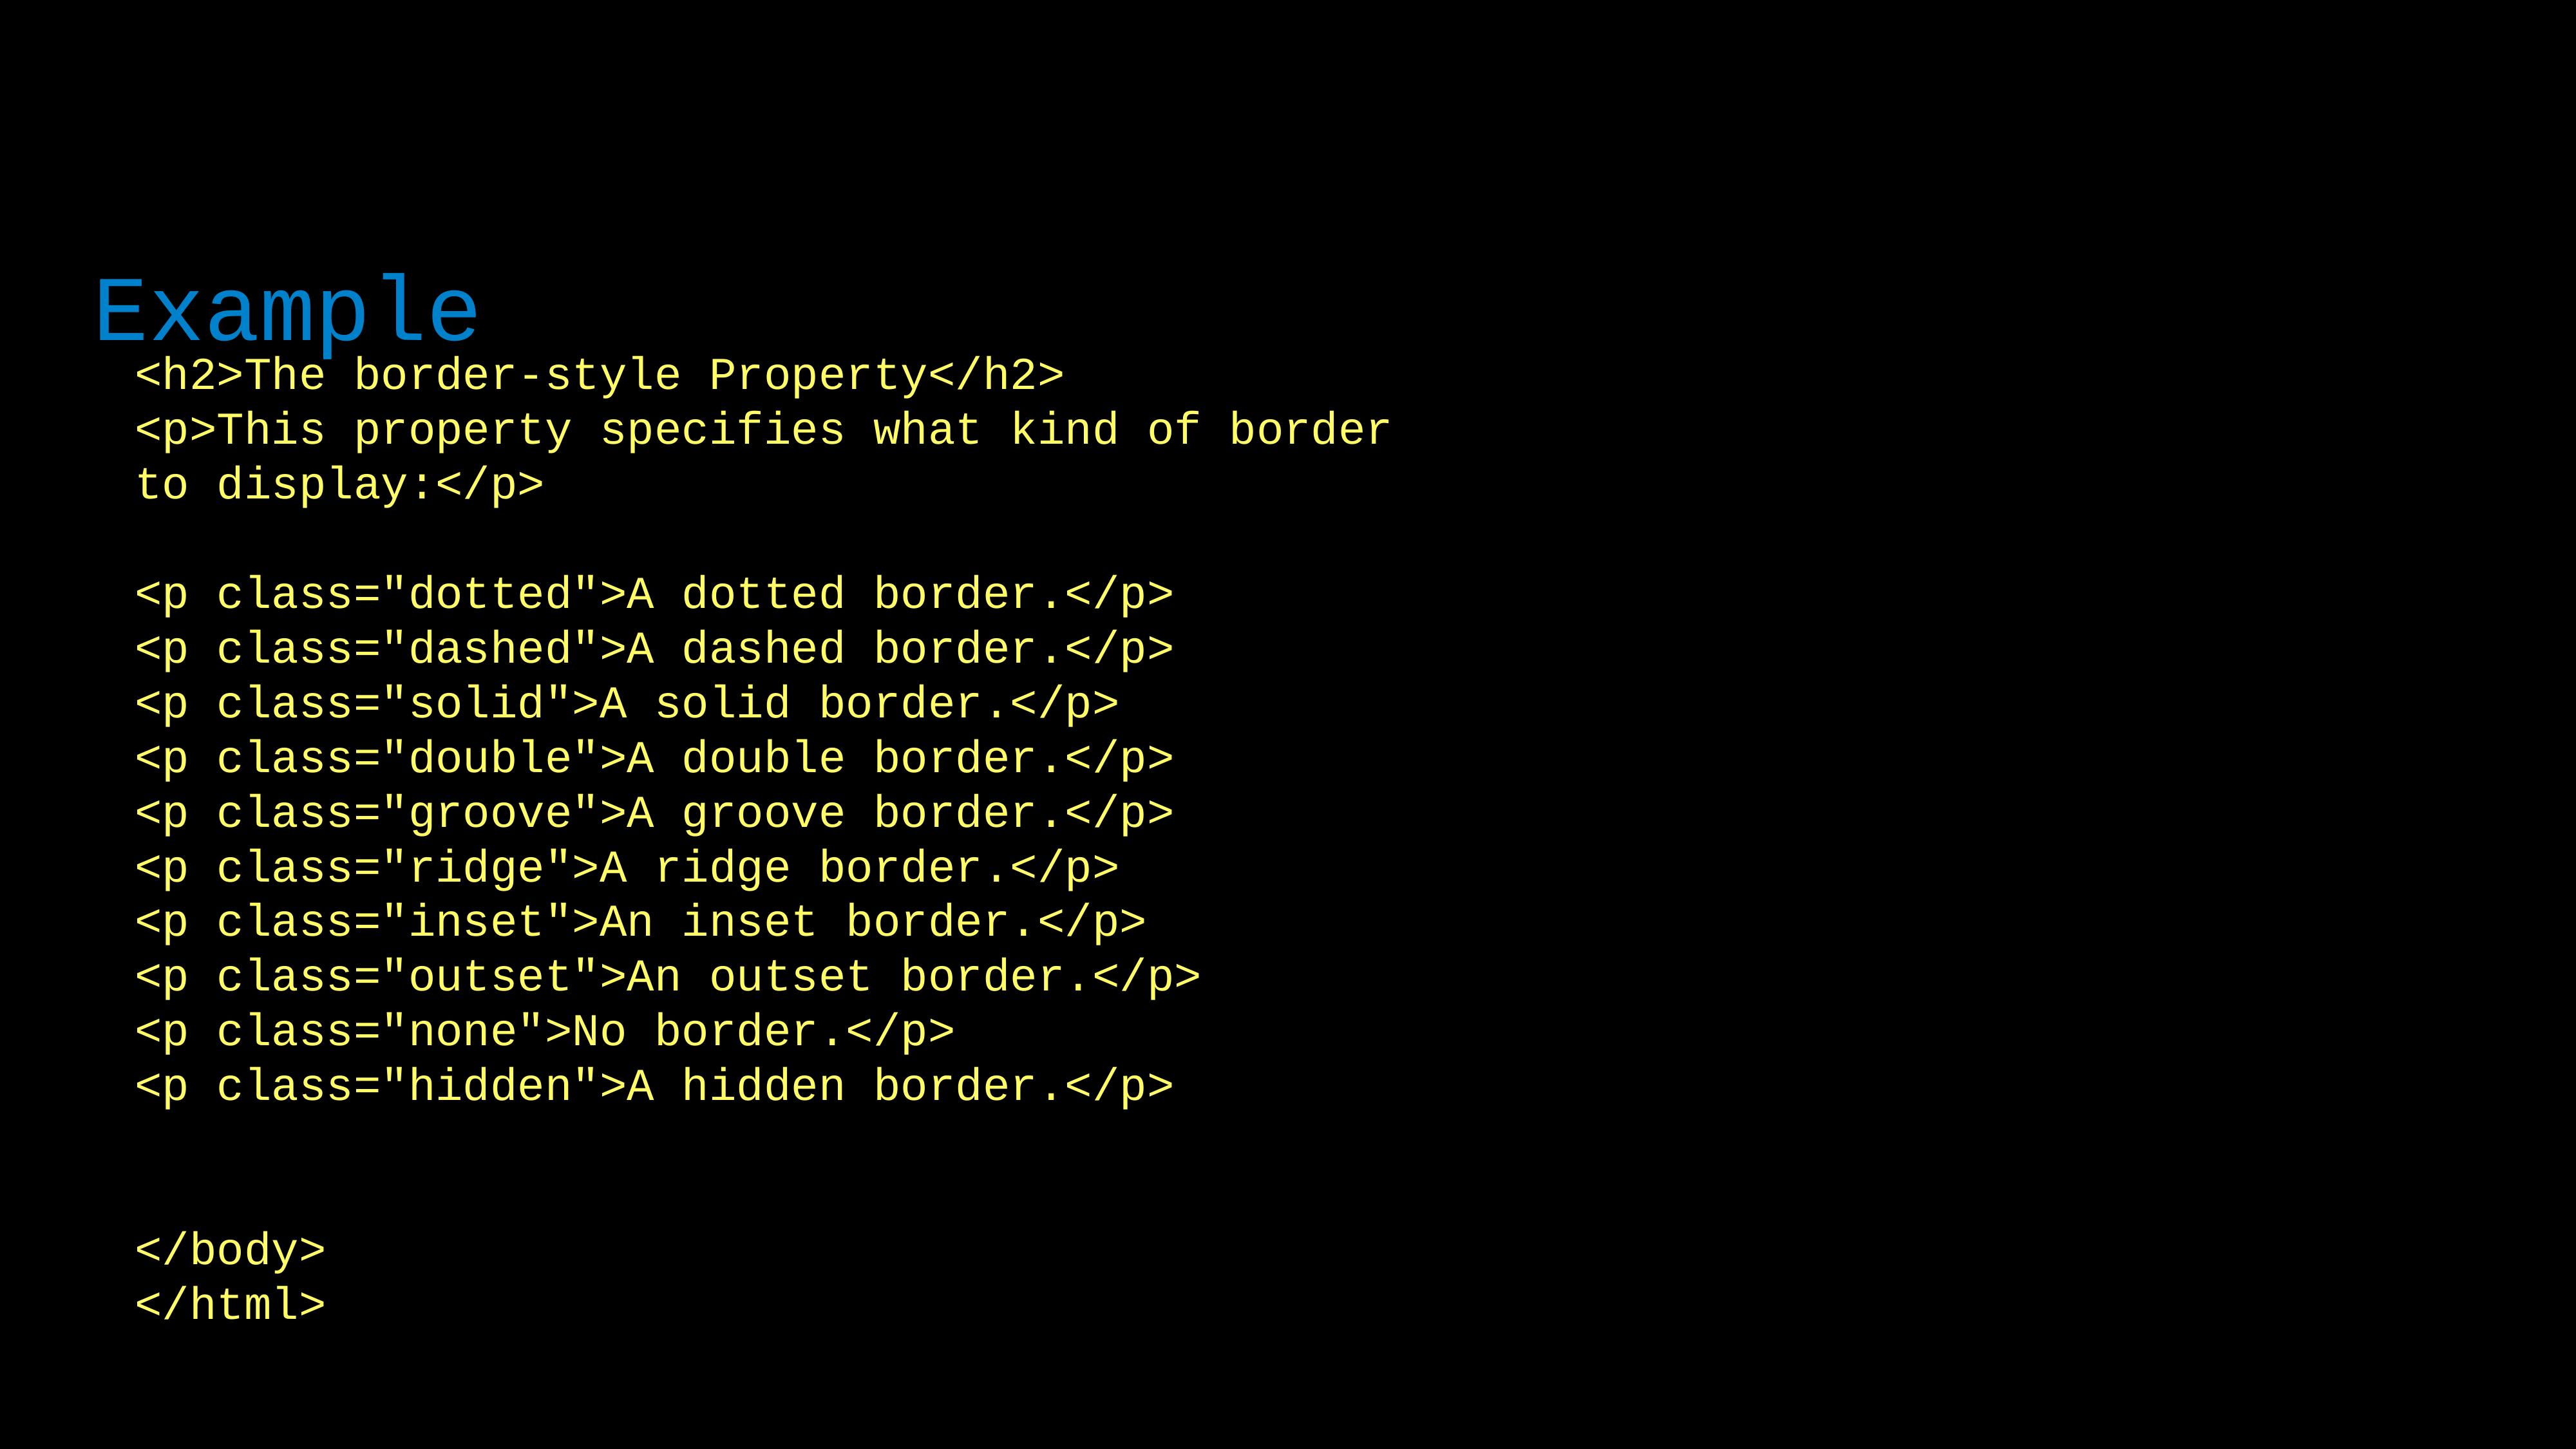

Example

<h2>The border-style Property</h2>
<p>This property specifies what kind of border to display:</p>

<p class="dotted">A dotted border.</p>
<p class="dashed">A dashed border.</p>
<p class="solid">A solid border.</p>
<p class="double">A double border.</p>
<p class="groove">A groove border.</p>
<p class="ridge">A ridge border.</p>
<p class="inset">An inset border.</p>
<p class="outset">An outset border.</p>
<p class="none">No border.</p>
<p class="hidden">A hidden border.</p>

</body>
</html>

The font-weight property sets how thick or thin characters in text should be displayed.